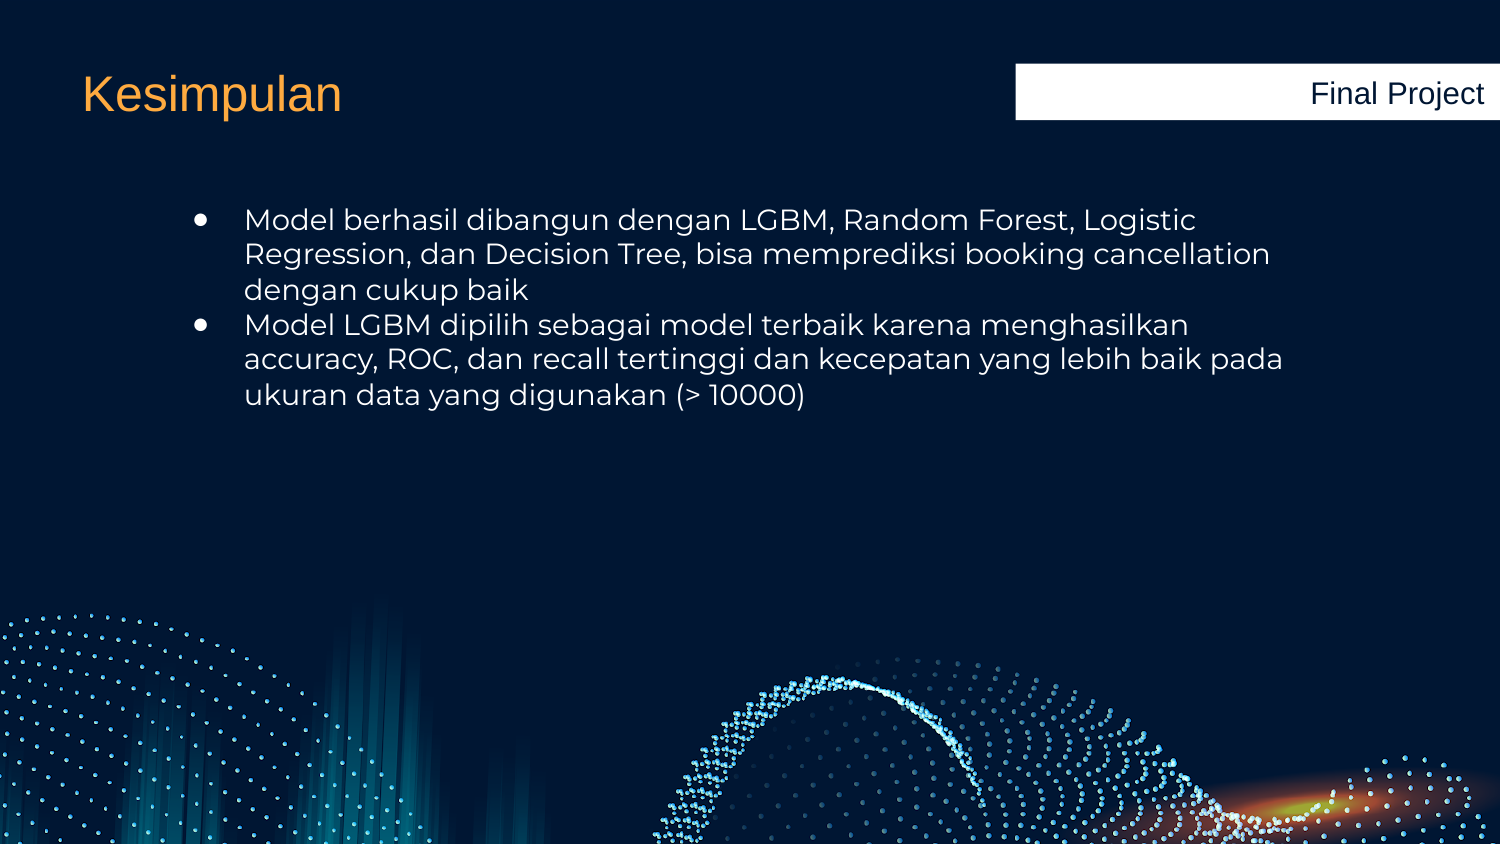

Kesimpulan
# Final Project
Model berhasil dibangun dengan LGBM, Random Forest, Logistic Regression, dan Decision Tree, bisa memprediksi booking cancellation dengan cukup baik
Model LGBM dipilih sebagai model terbaik karena menghasilkan accuracy, ROC, dan recall tertinggi dan kecepatan yang lebih baik pada ukuran data yang digunakan (> 10000)